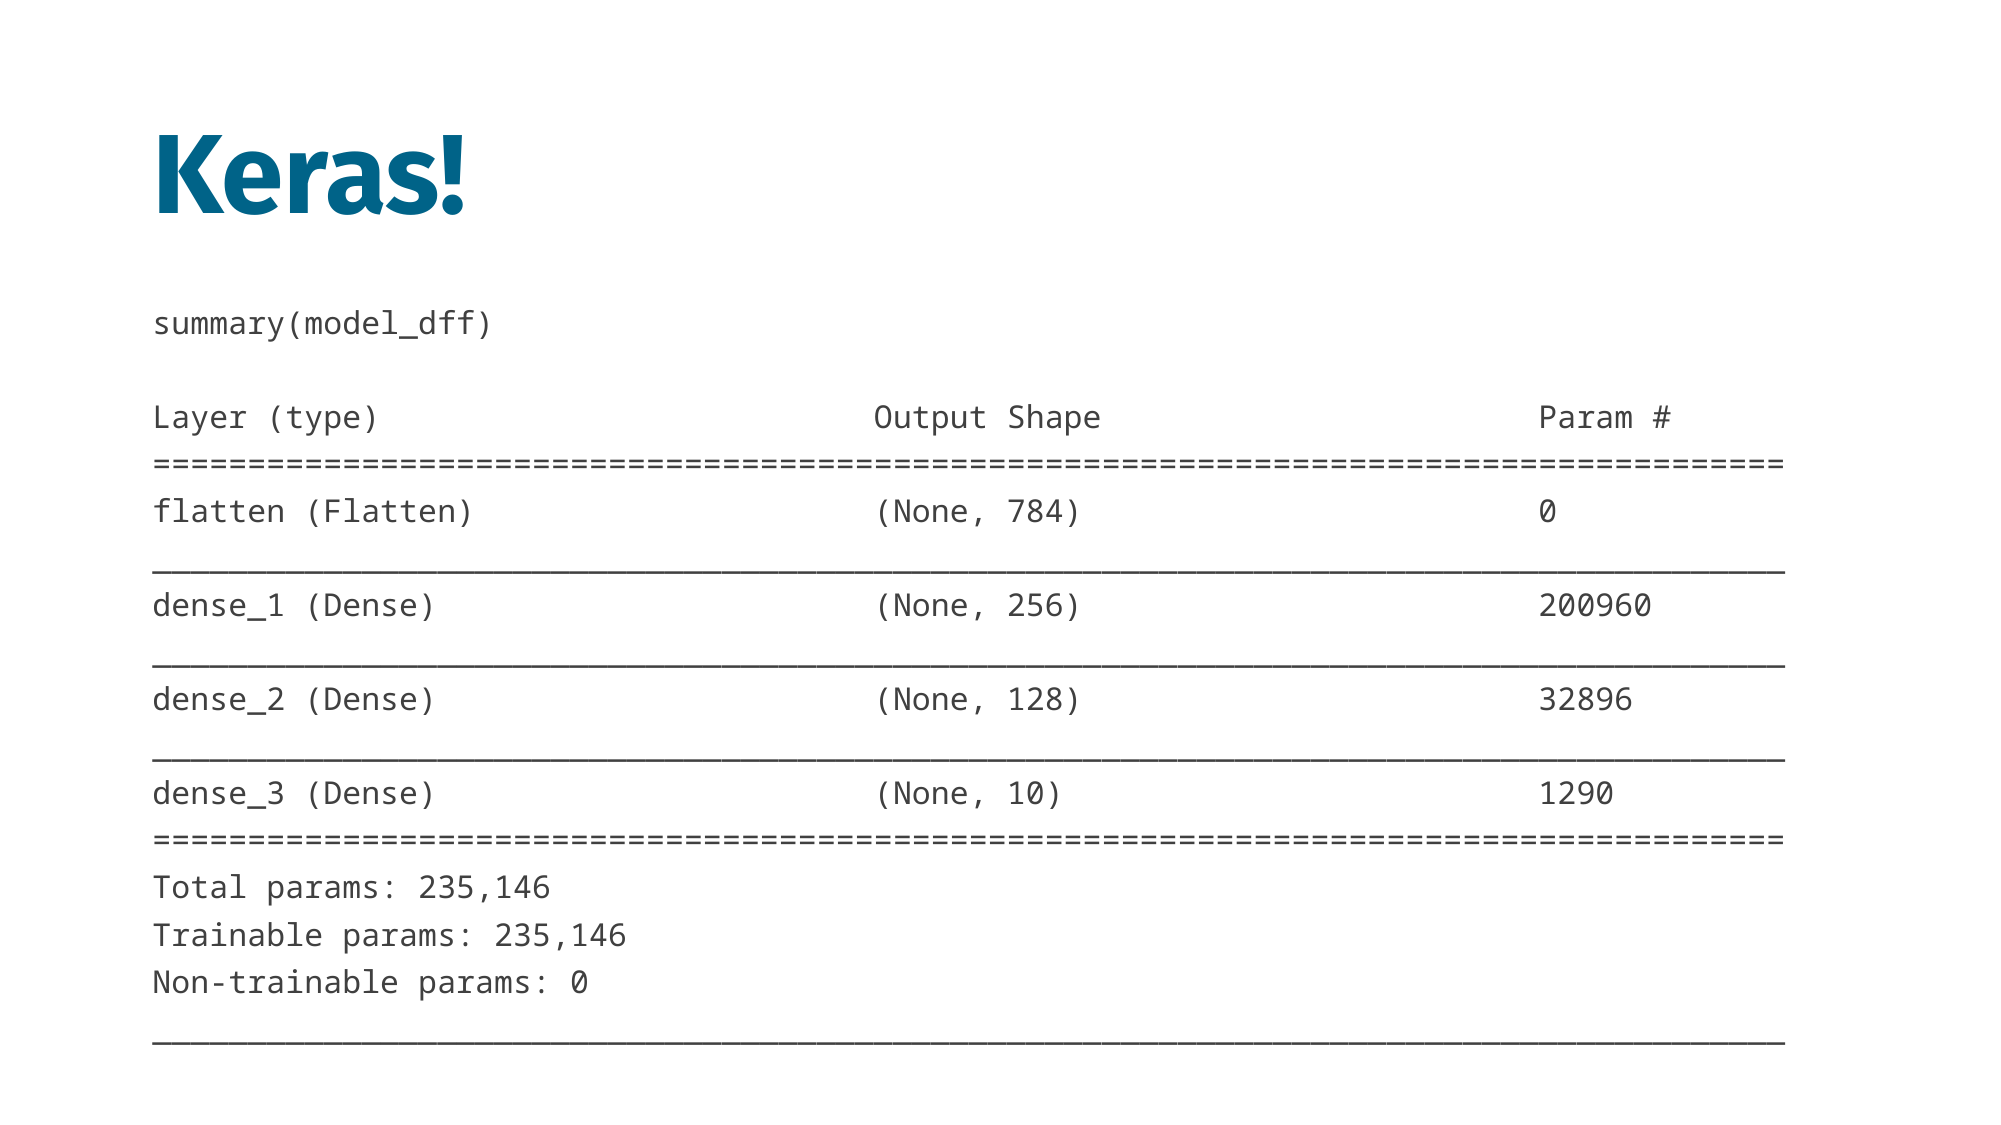

# Keras!
summary(model_dff)

Layer (type)                          Output Shape                       Param #
======================================================================================
flatten (Flatten)                     (None, 784)                        0
______________________________________________________________________________________
dense_1 (Dense)                       (None, 256)                        200960
______________________________________________________________________________________
dense_2 (Dense)                       (None, 128)                        32896
______________________________________________________________________________________
dense_3 (Dense)                       (None, 10)                         1290
======================================================================================
Total params: 235,146
Trainable params: 235,146
Non-trainable params: 0
______________________________________________________________________________________